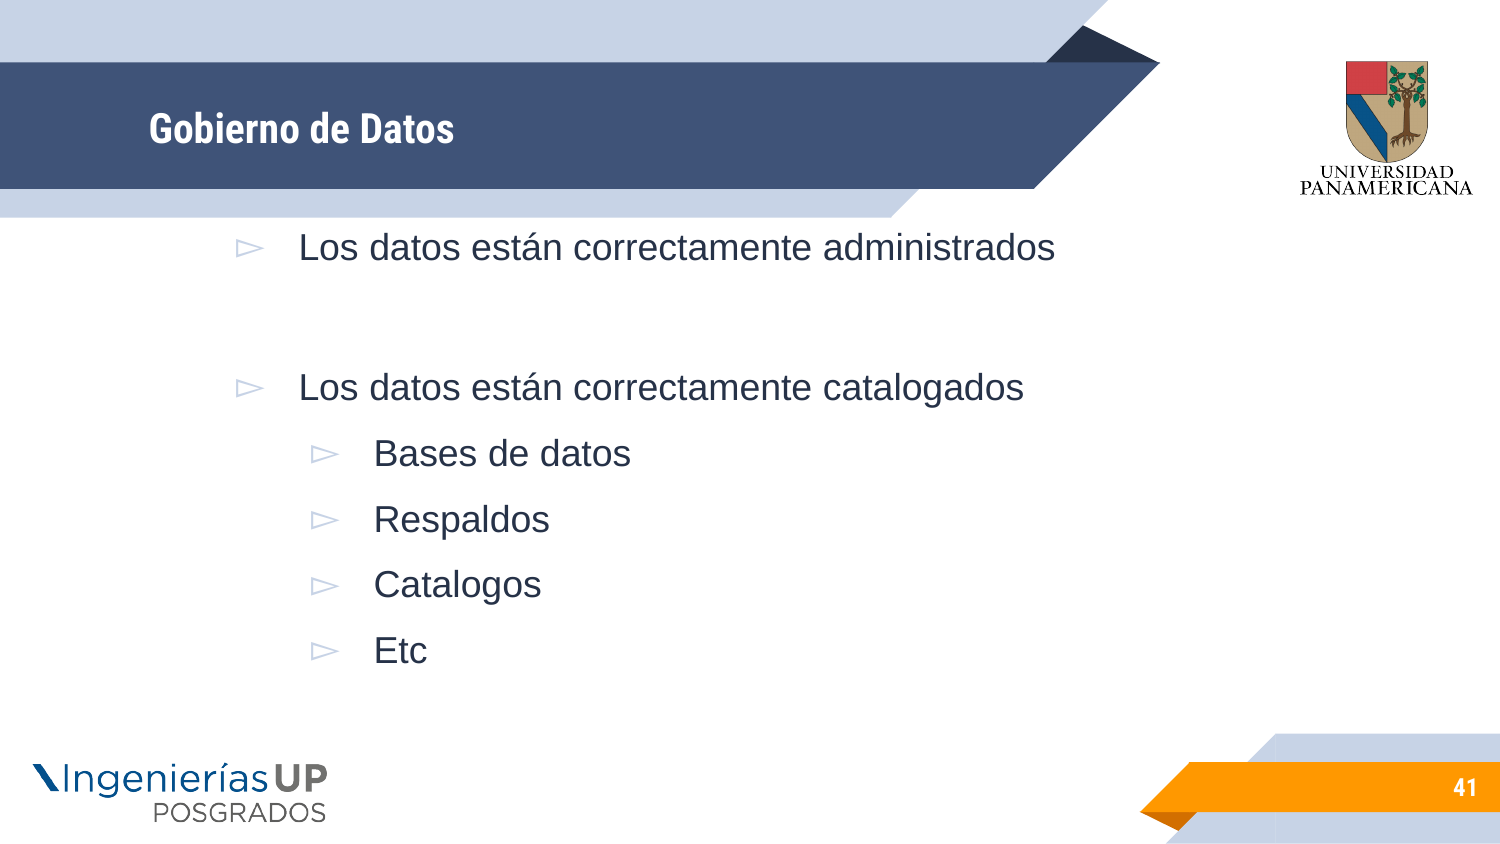

# Gobierno de Datos
Los datos están correctamente administrados

Los datos están correctamente catalogados
Bases de datos
Respaldos
Catalogos
Etc

41